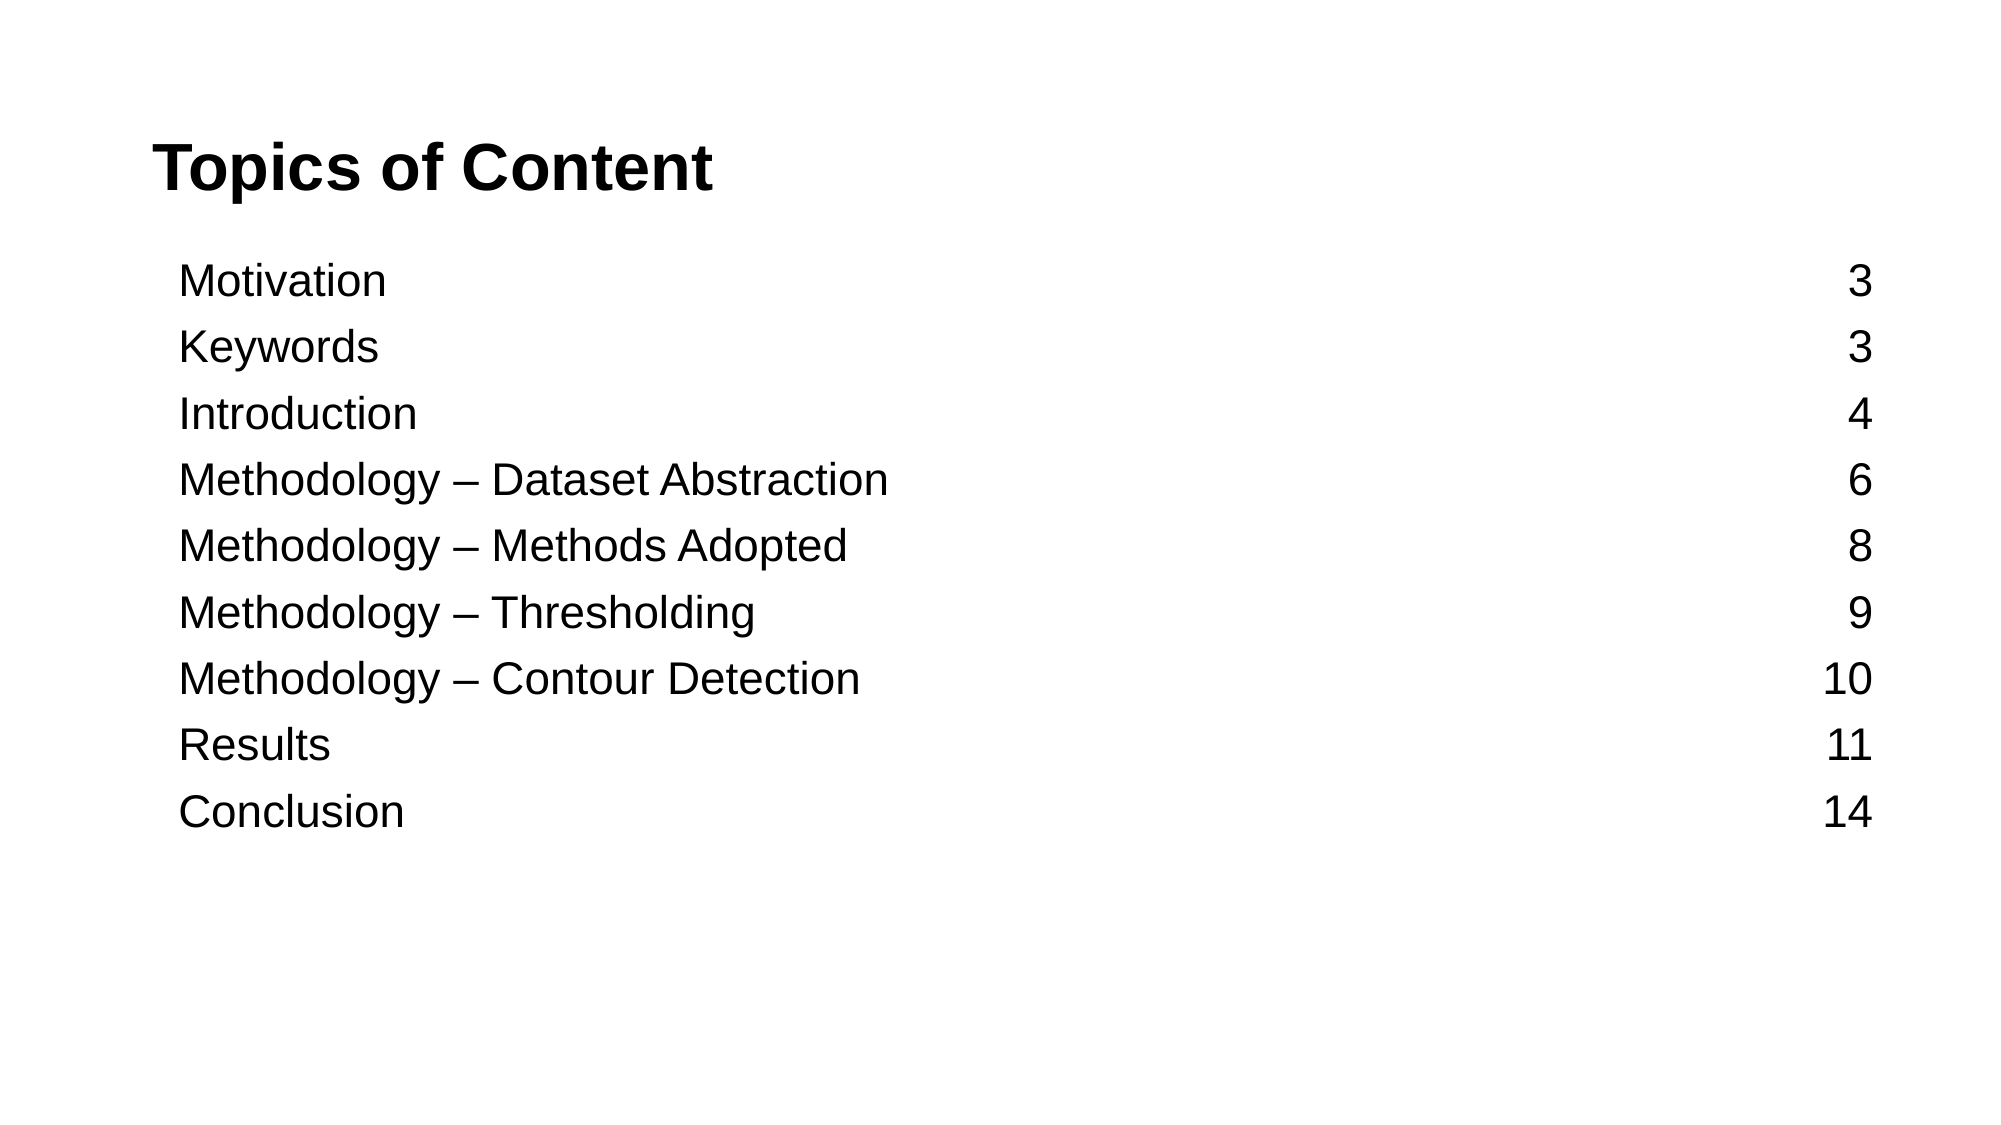

# Topics of Content
| Motivation | 3 |
| --- | --- |
| Keywords | 3 |
| Introduction | 4 |
| Methodology – Dataset Abstraction | 6 |
| Methodology – Methods Adopted | 8 |
| Methodology – Thresholding | 9 |
| Methodology – Contour Detection | 10 |
| Results | 11 |
| Conclusion | 14 |